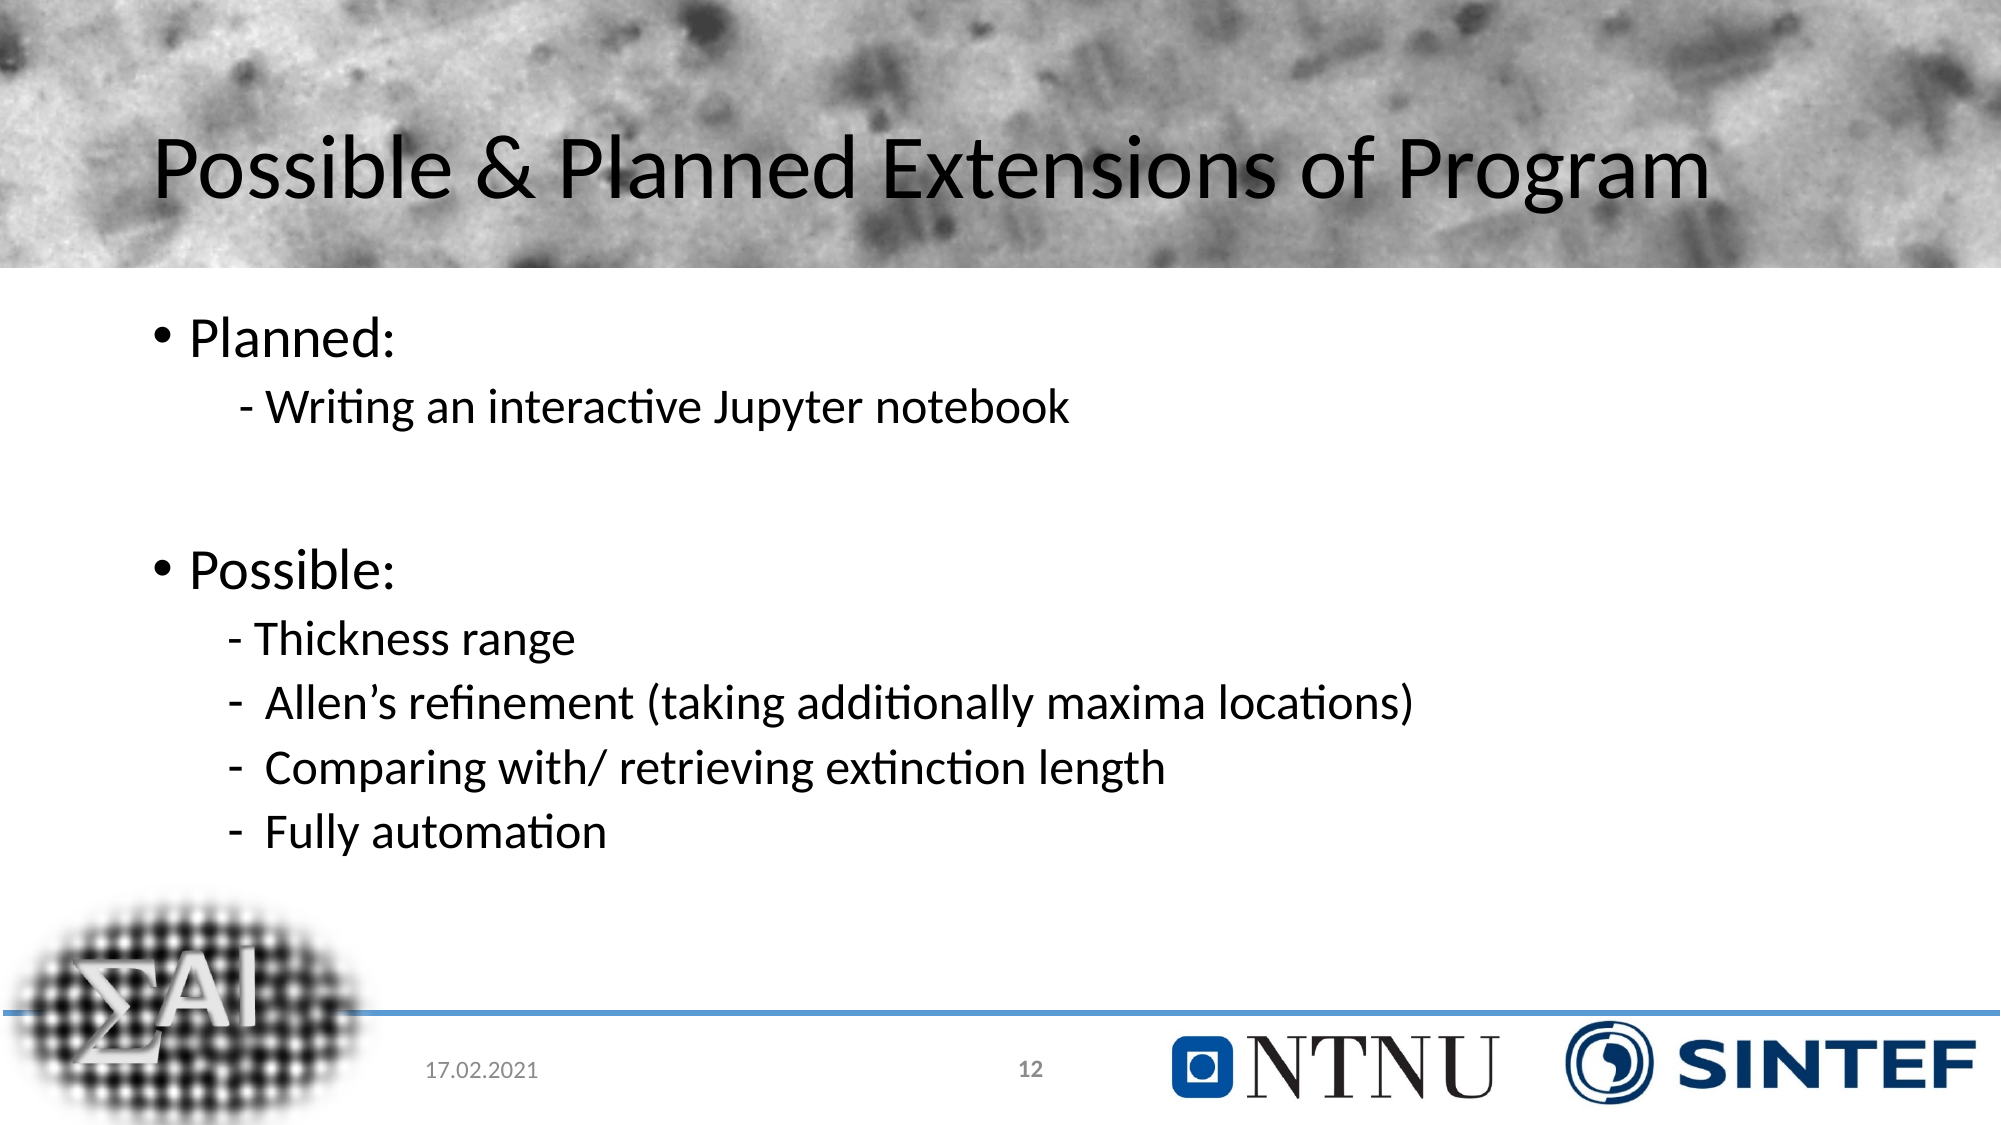

# Possible & Planned Extensions of Program
Planned:
 - Writing an interactive Jupyter notebook

Possible:
- Thickness range
Allen’s refinement (taking additionally maxima locations)
Comparing with/ retrieving extinction length
Fully automation
12
17.02.2021